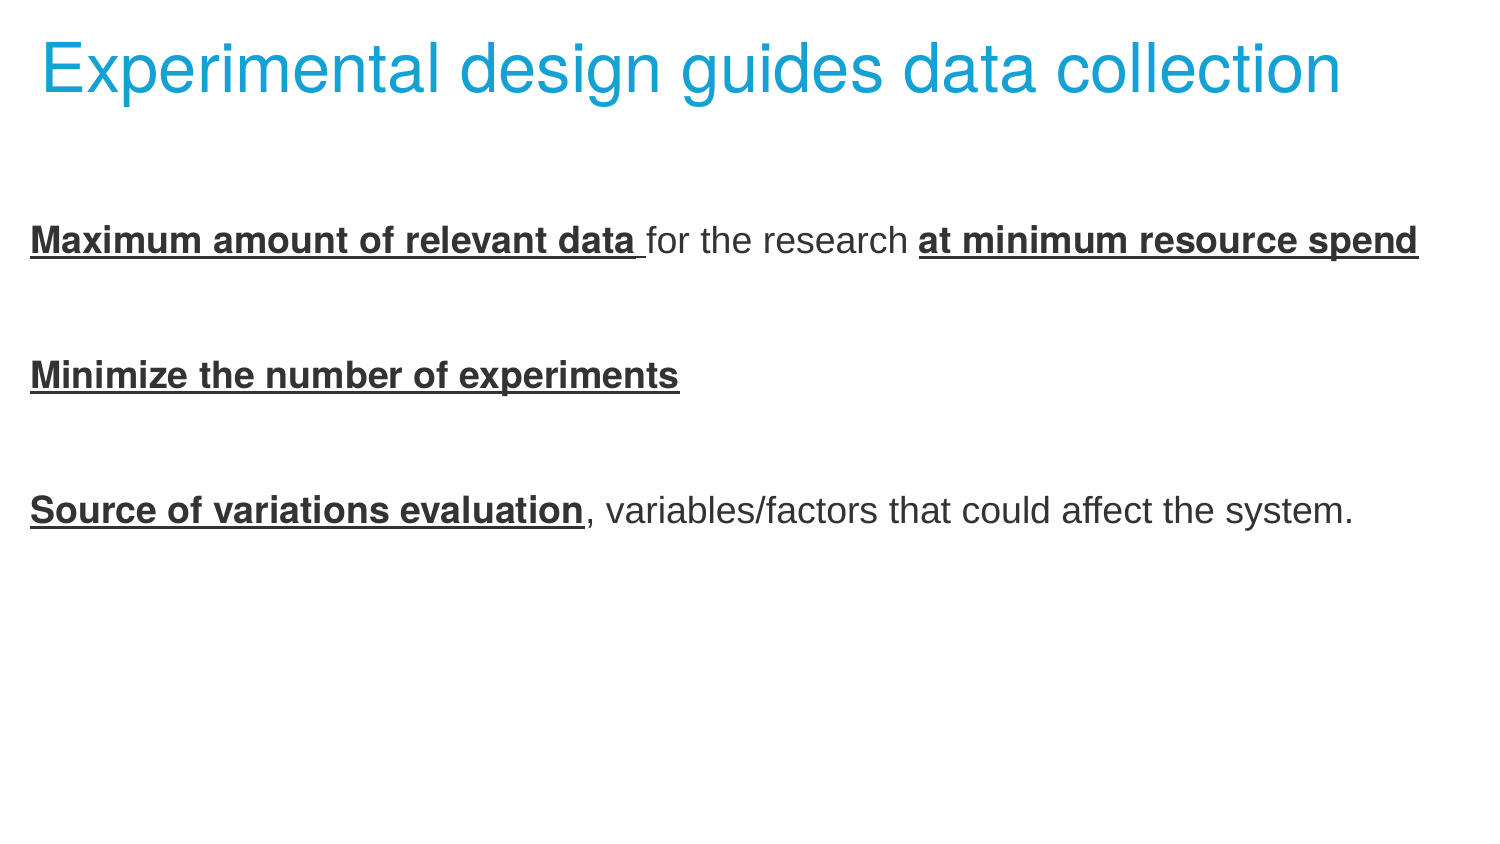

Experimental design guides data collection
Maximum amount of relevant data for the research at minimum resource spend

Minimize the number of experiments

Source of variations evaluation, variables/factors that could affect the system.